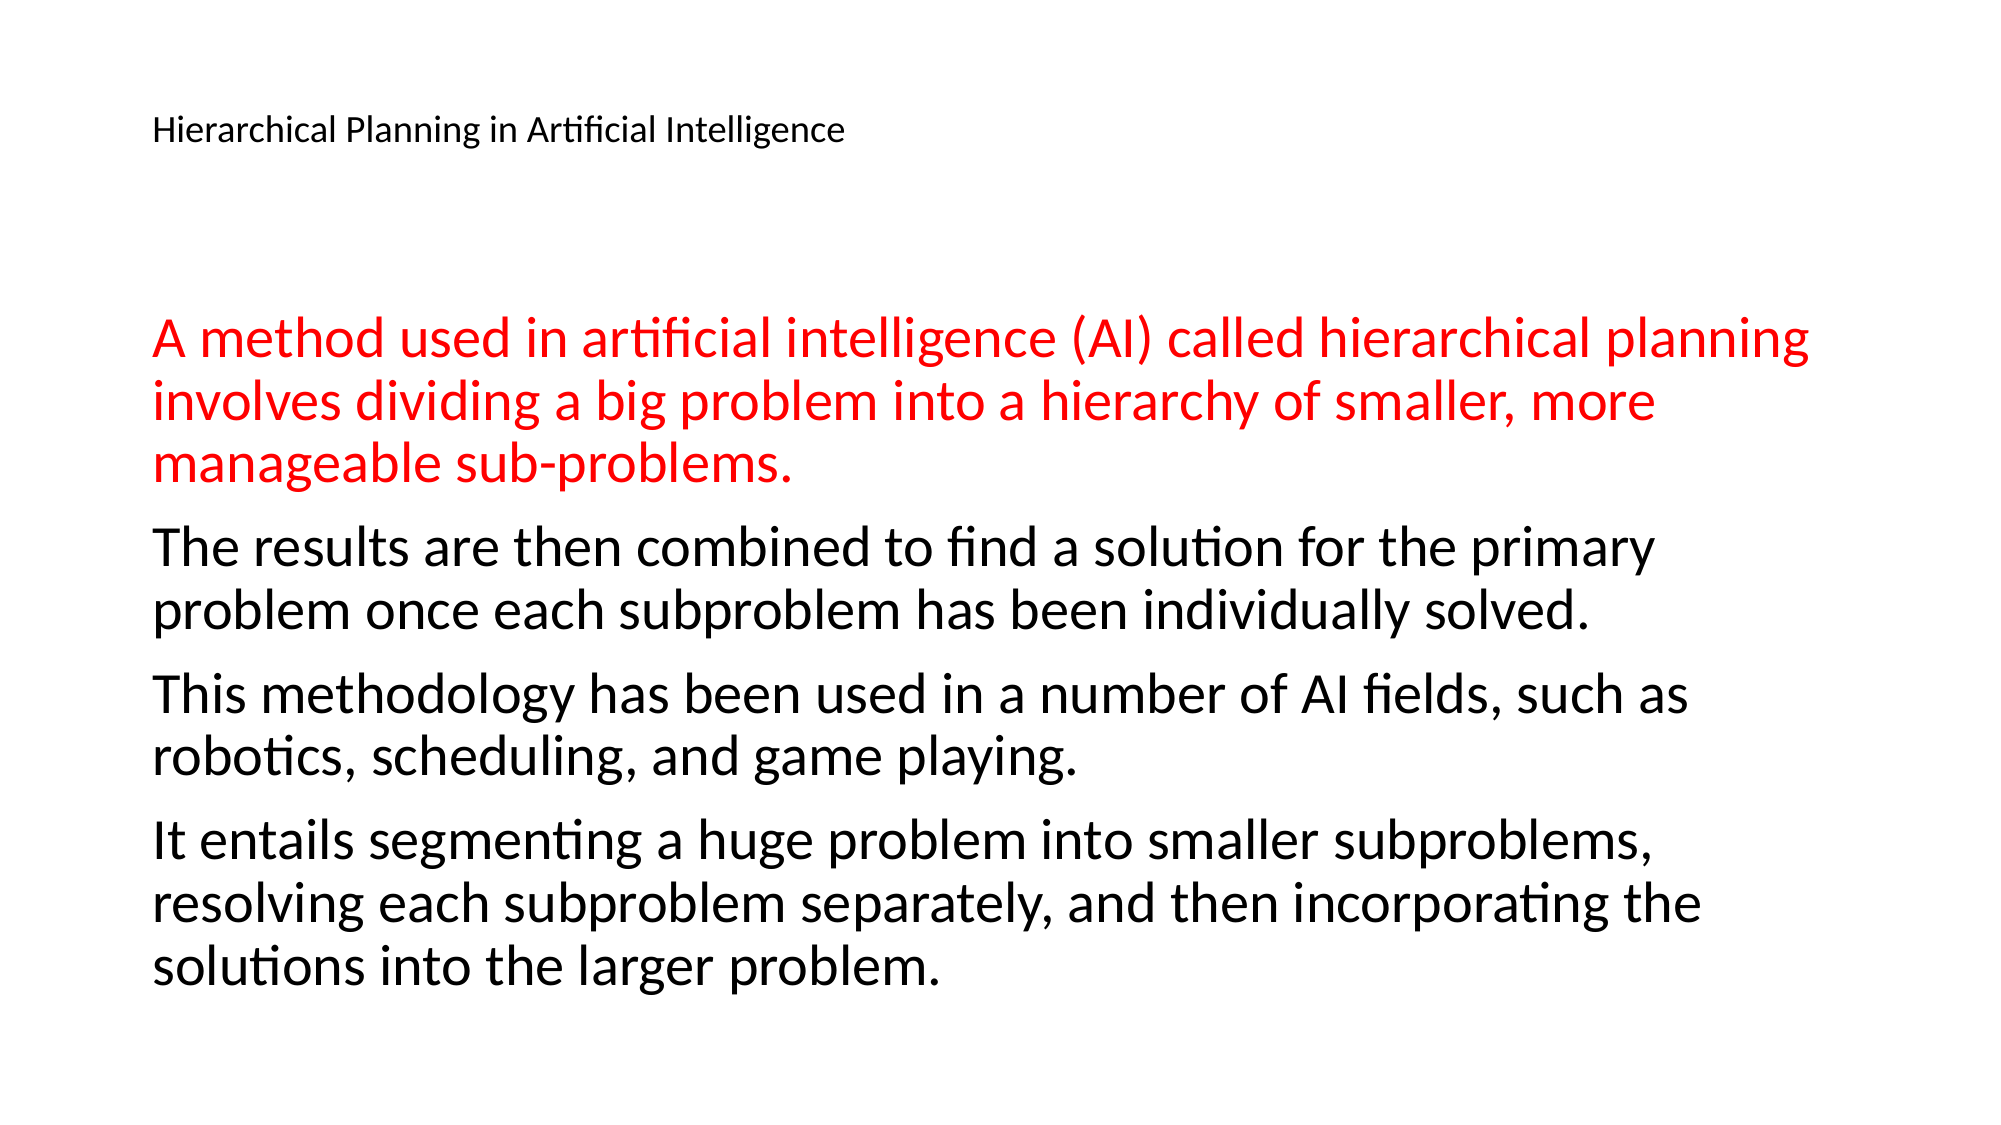

# Hierarchical Planning in Artificial Intelligence

A method used in artificial intelligence (AI) called hierarchical planning involves dividing a big problem into a hierarchy of smaller, more manageable sub-problems.
The results are then combined to find a solution for the primary problem once each subproblem has been individually solved.
This methodology has been used in a number of AI fields, such as robotics, scheduling, and game playing.
It entails segmenting a huge problem into smaller subproblems, resolving each subproblem separately, and then incorporating the solutions into the larger problem.